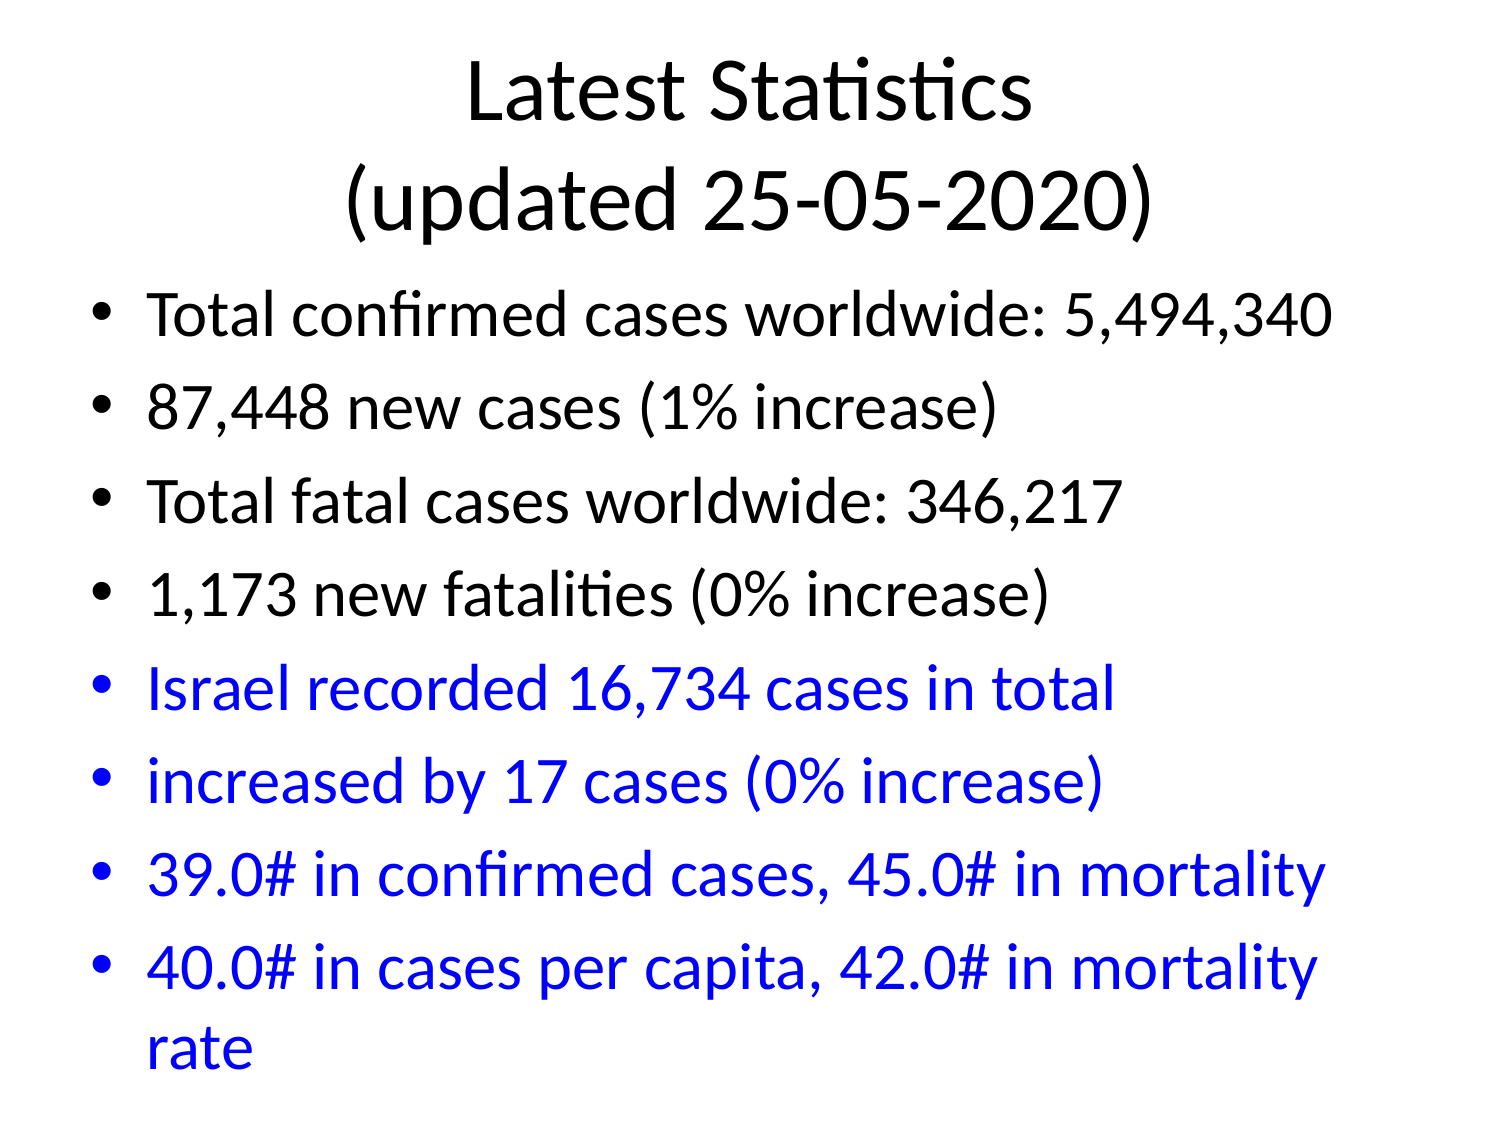

# Latest Statistics
(updated 25-05-2020)
Total confirmed cases worldwide: 5,494,340
87,448 new cases (1% increase)
Total fatal cases worldwide: 346,217
1,173 new fatalities (0% increase)
Israel recorded 16,734 cases in total
increased by 17 cases (0% increase)
39.0# in confirmed cases, 45.0# in mortality
40.0# in cases per capita, 42.0# in mortality rate